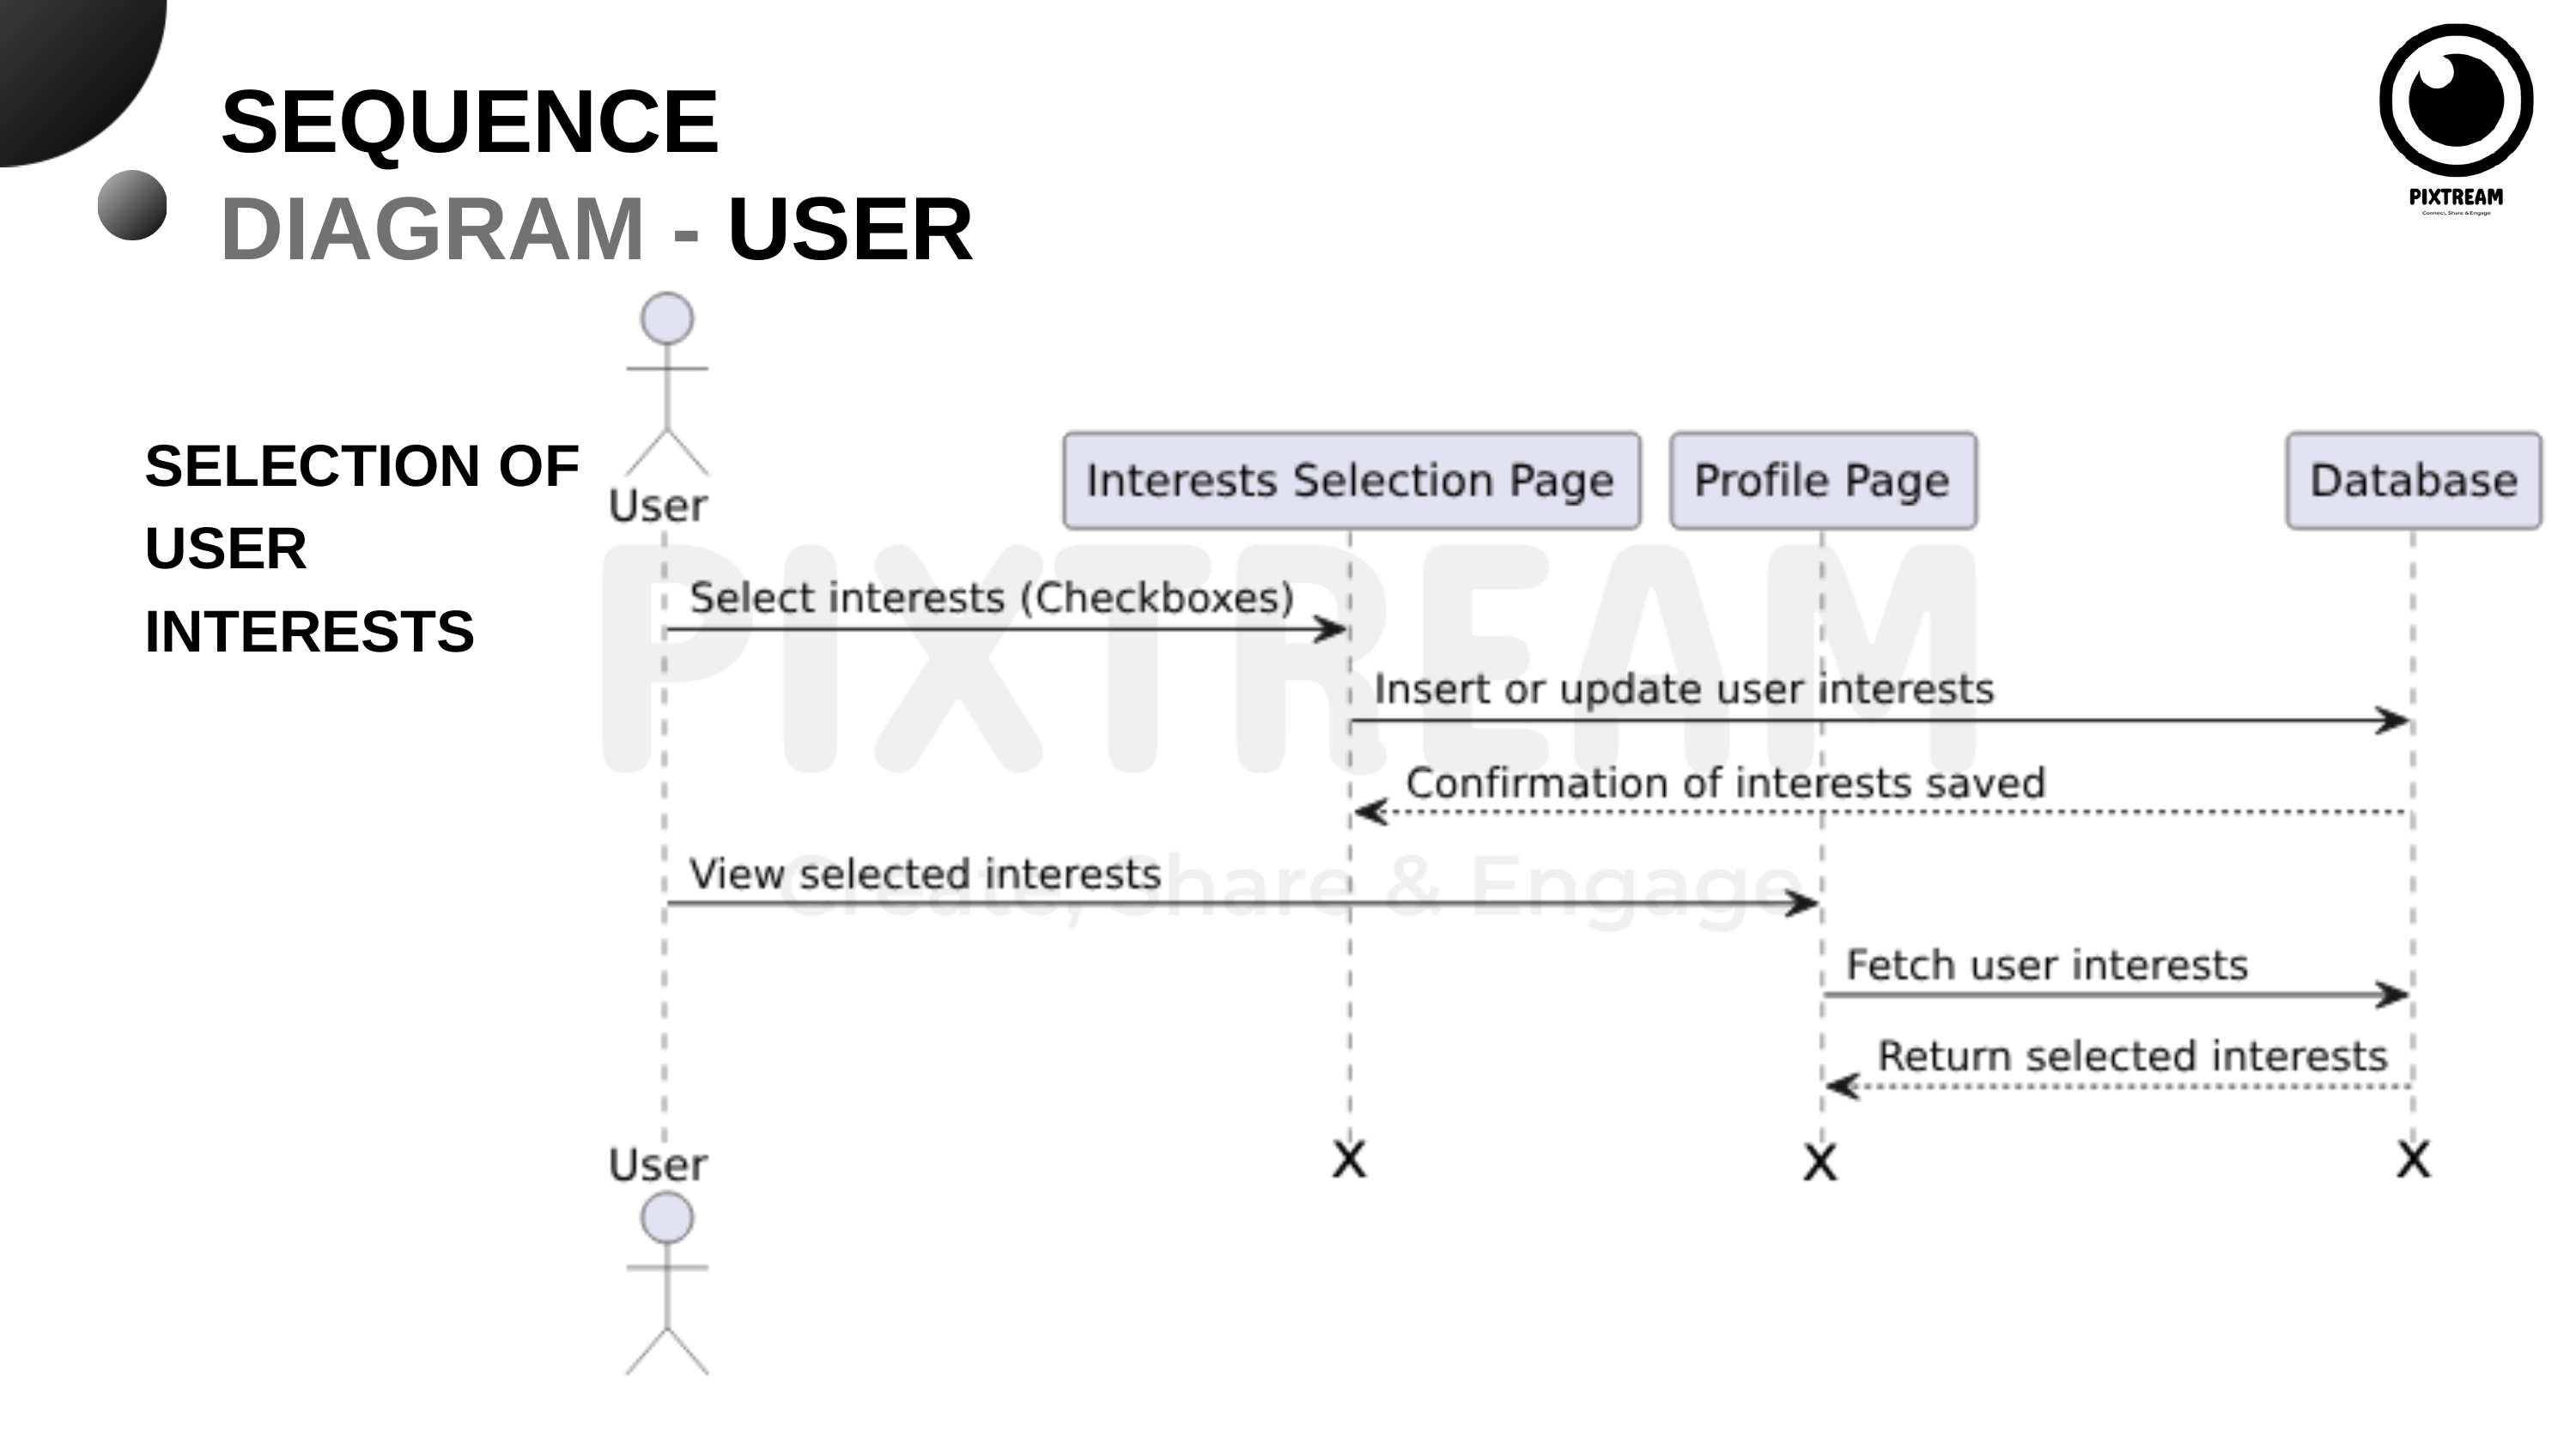

SEQUENCE
DIAGRAM - USER

SELECTION OF USER INTERESTS